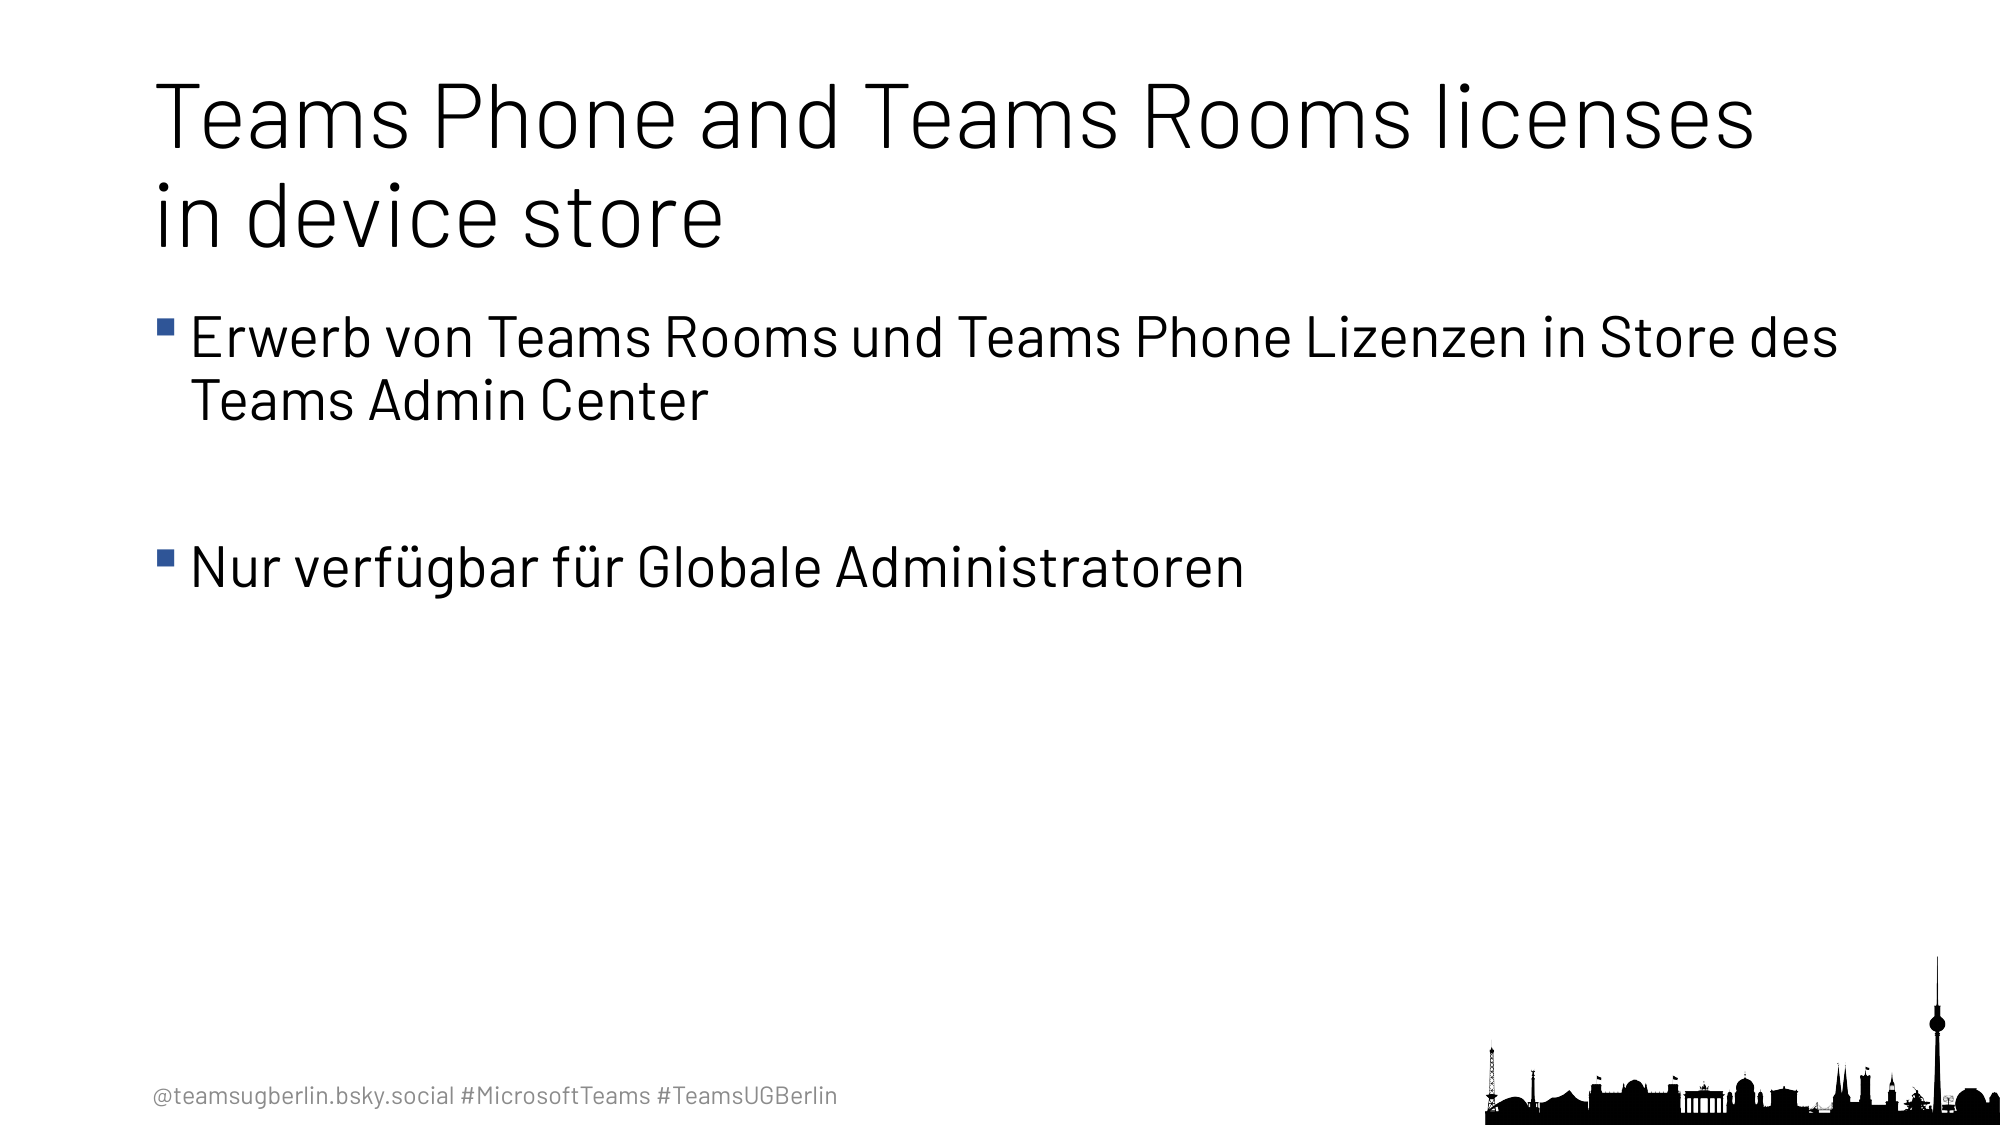

# Teams Phone and Teams Rooms licenses in device store
Erwerb von Teams Rooms und Teams Phone Lizenzen in Store des Teams Admin Center

Nur verfügbar für Globale Administratoren